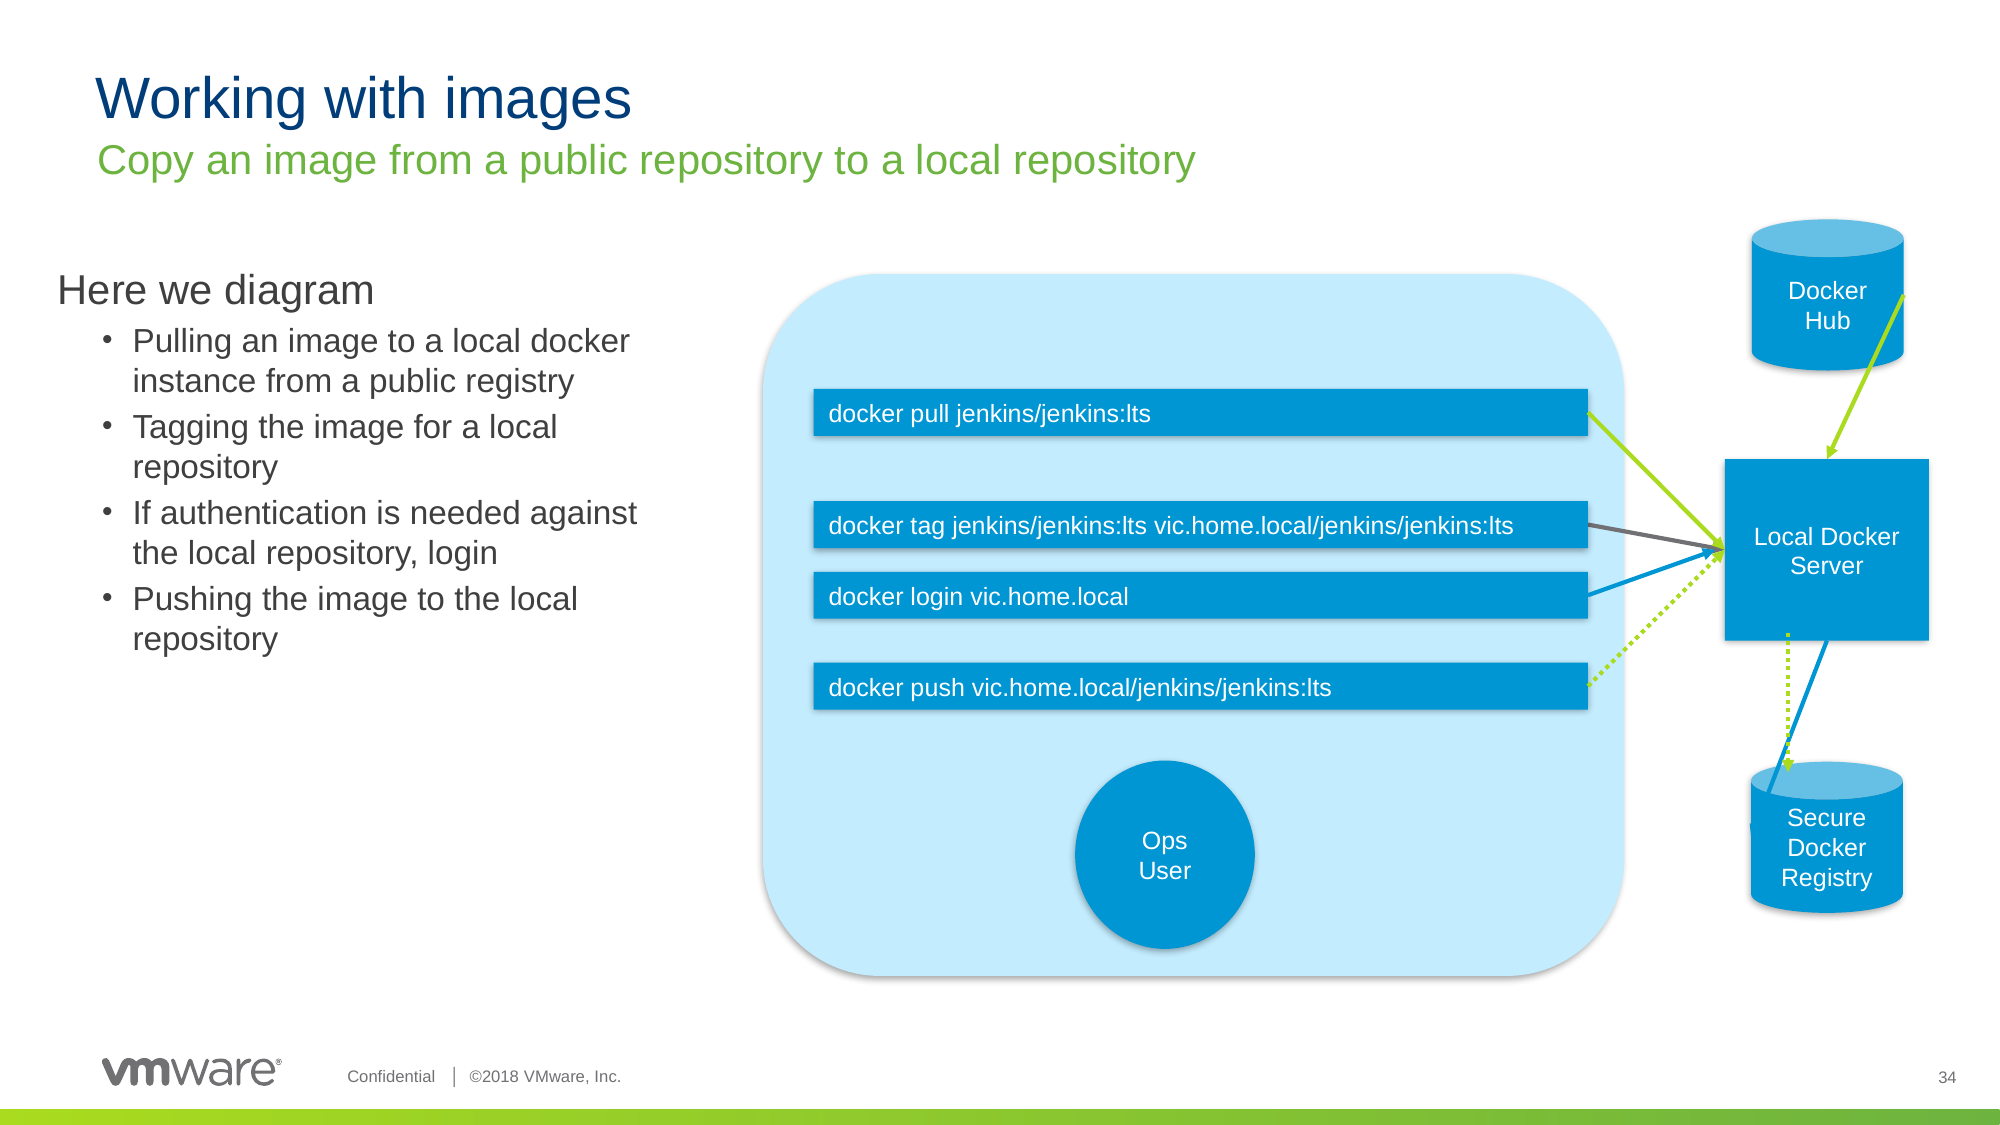

# Working with images
Copy an image from a public repository to a local repository
Docker Hub

docker pull jenkins/jenkins:lts
Local Docker Server
docker tag jenkins/jenkins:lts vic.home.local/jenkins/jenkins:lts
docker login vic.home.local
docker push vic.home.local/jenkins/jenkins:lts
Ops User
Secure Docker Registry
Here we diagram
Pulling an image to a local docker instance from a public registry
Tagging the image for a local repository
If authentication is needed against the local repository, login
Pushing the image to the local repository